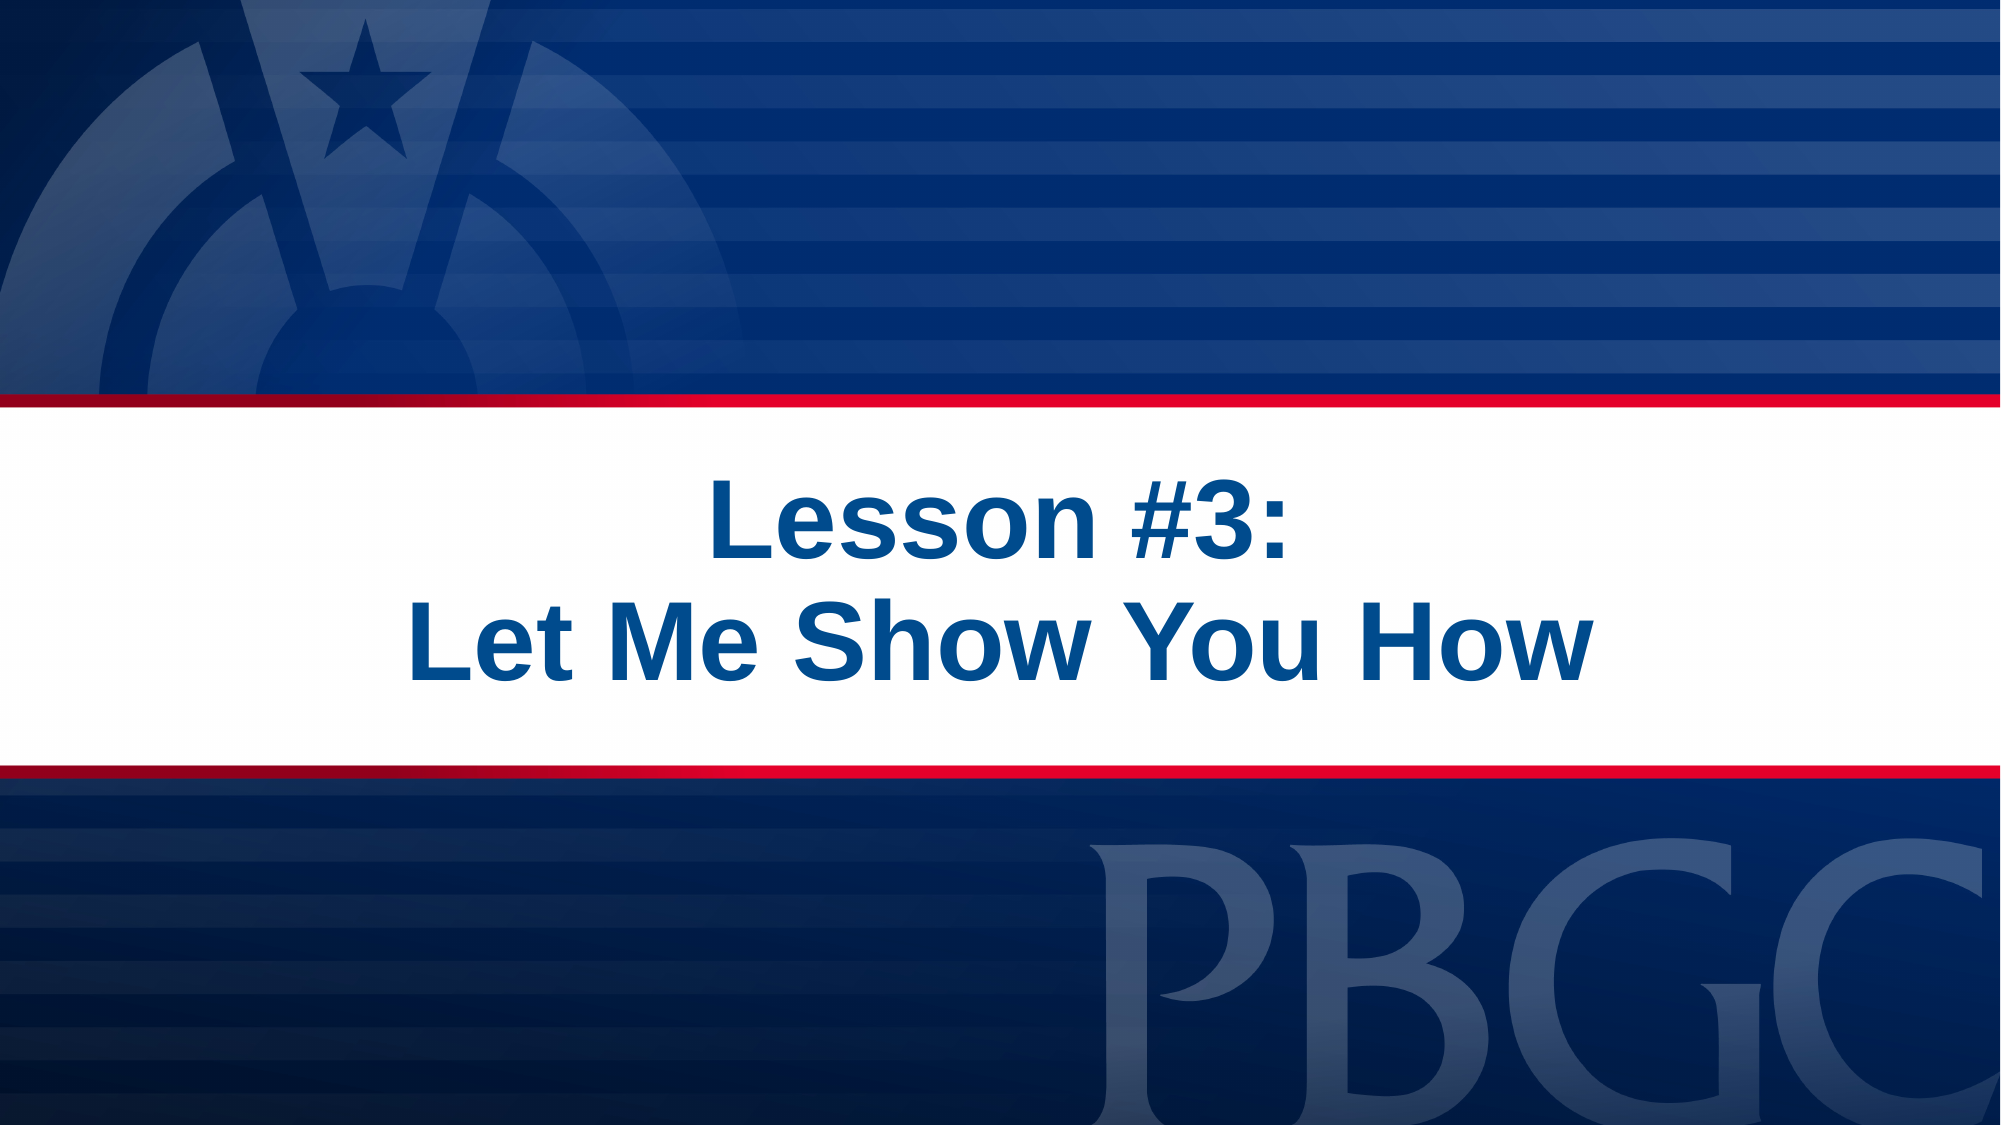

# Lesson #3: Let Me Show You How